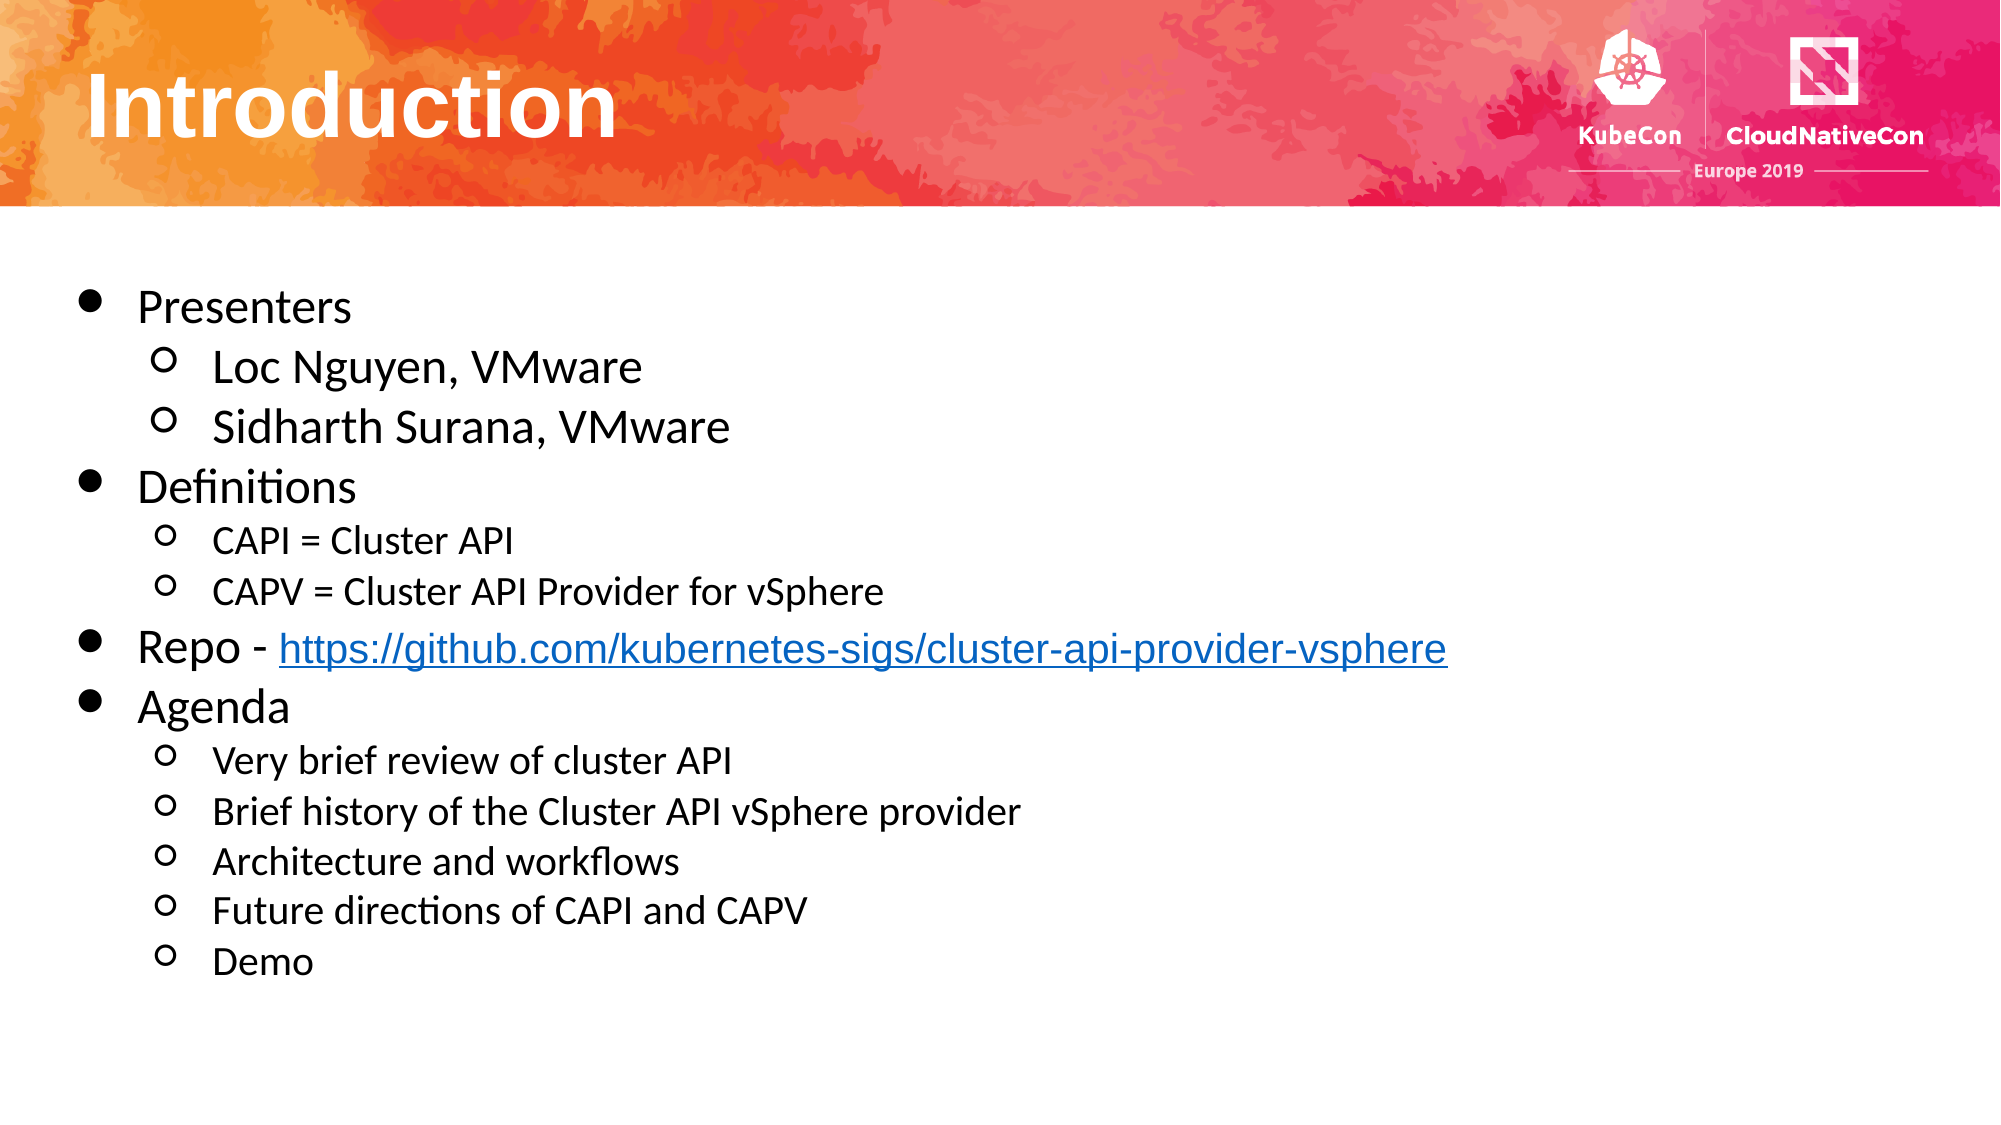

# Introduction
Presenters
Loc Nguyen, VMware
Sidharth Surana, VMware
Definitions
CAPI = Cluster API
CAPV = Cluster API Provider for vSphere
Repo - https://github.com/kubernetes-sigs/cluster-api-provider-vsphere
Agenda
Very brief review of cluster API
Brief history of the Cluster API vSphere provider
Architecture and workflows
Future directions of CAPI and CAPV
Demo